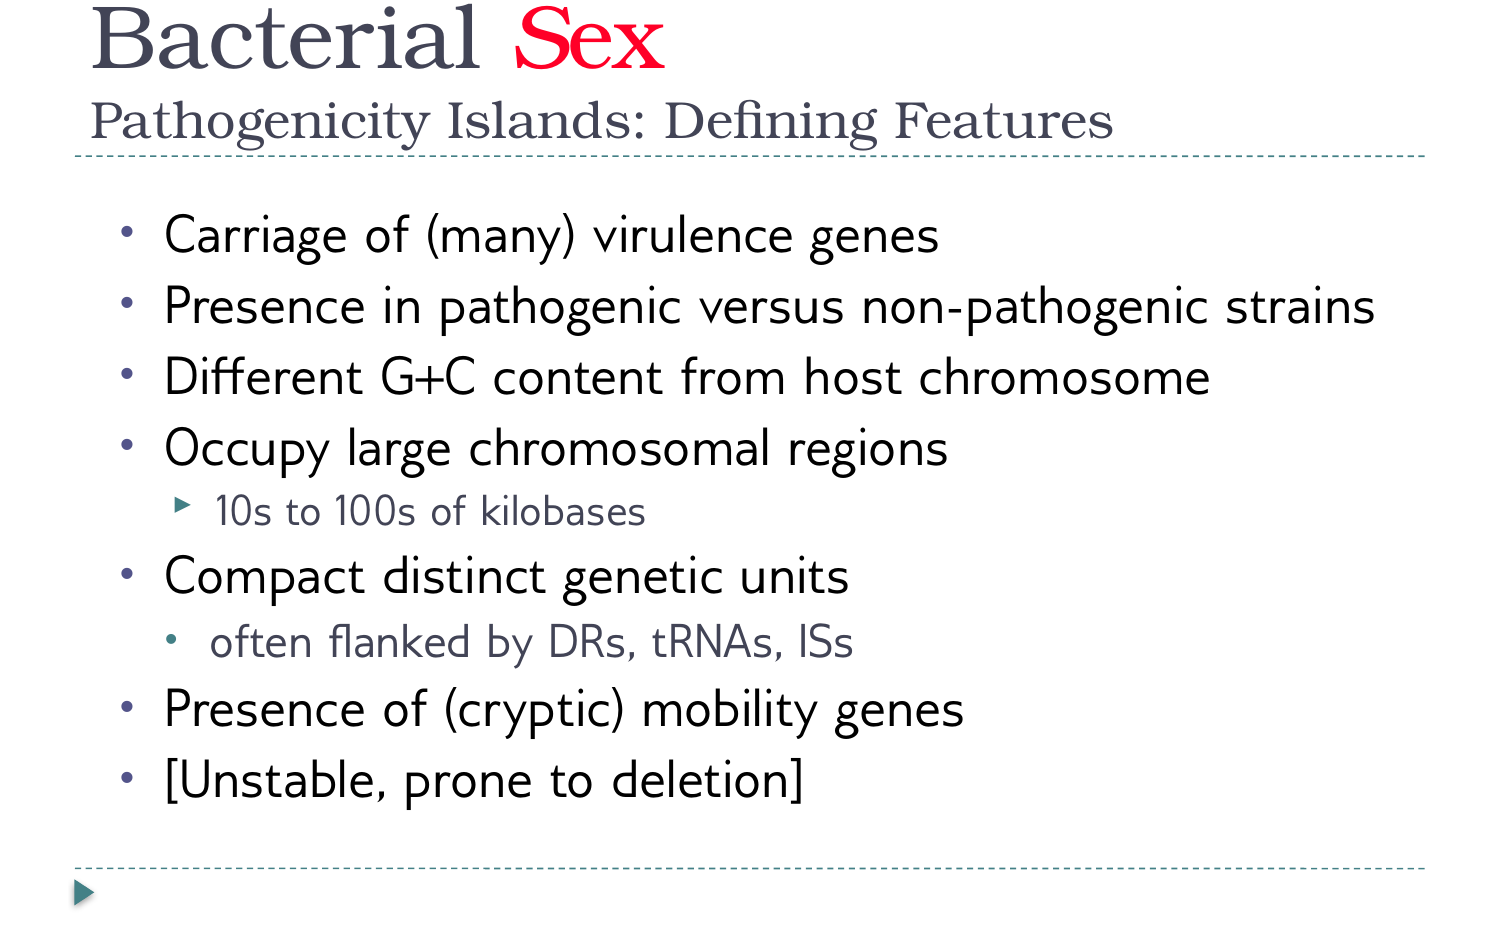

# Bacterial Sex Pathogenicity Islands: Defining Features
Carriage of (many) virulence genes
Presence in pathogenic versus non-pathogenic strains
Different G+C content from host chromosome
Occupy large chromosomal regions
10s to 100s of kilobases
Compact distinct genetic units
often flanked by DRs, tRNAs, ISs
Presence of (cryptic) mobility genes
[Unstable, prone to deletion]